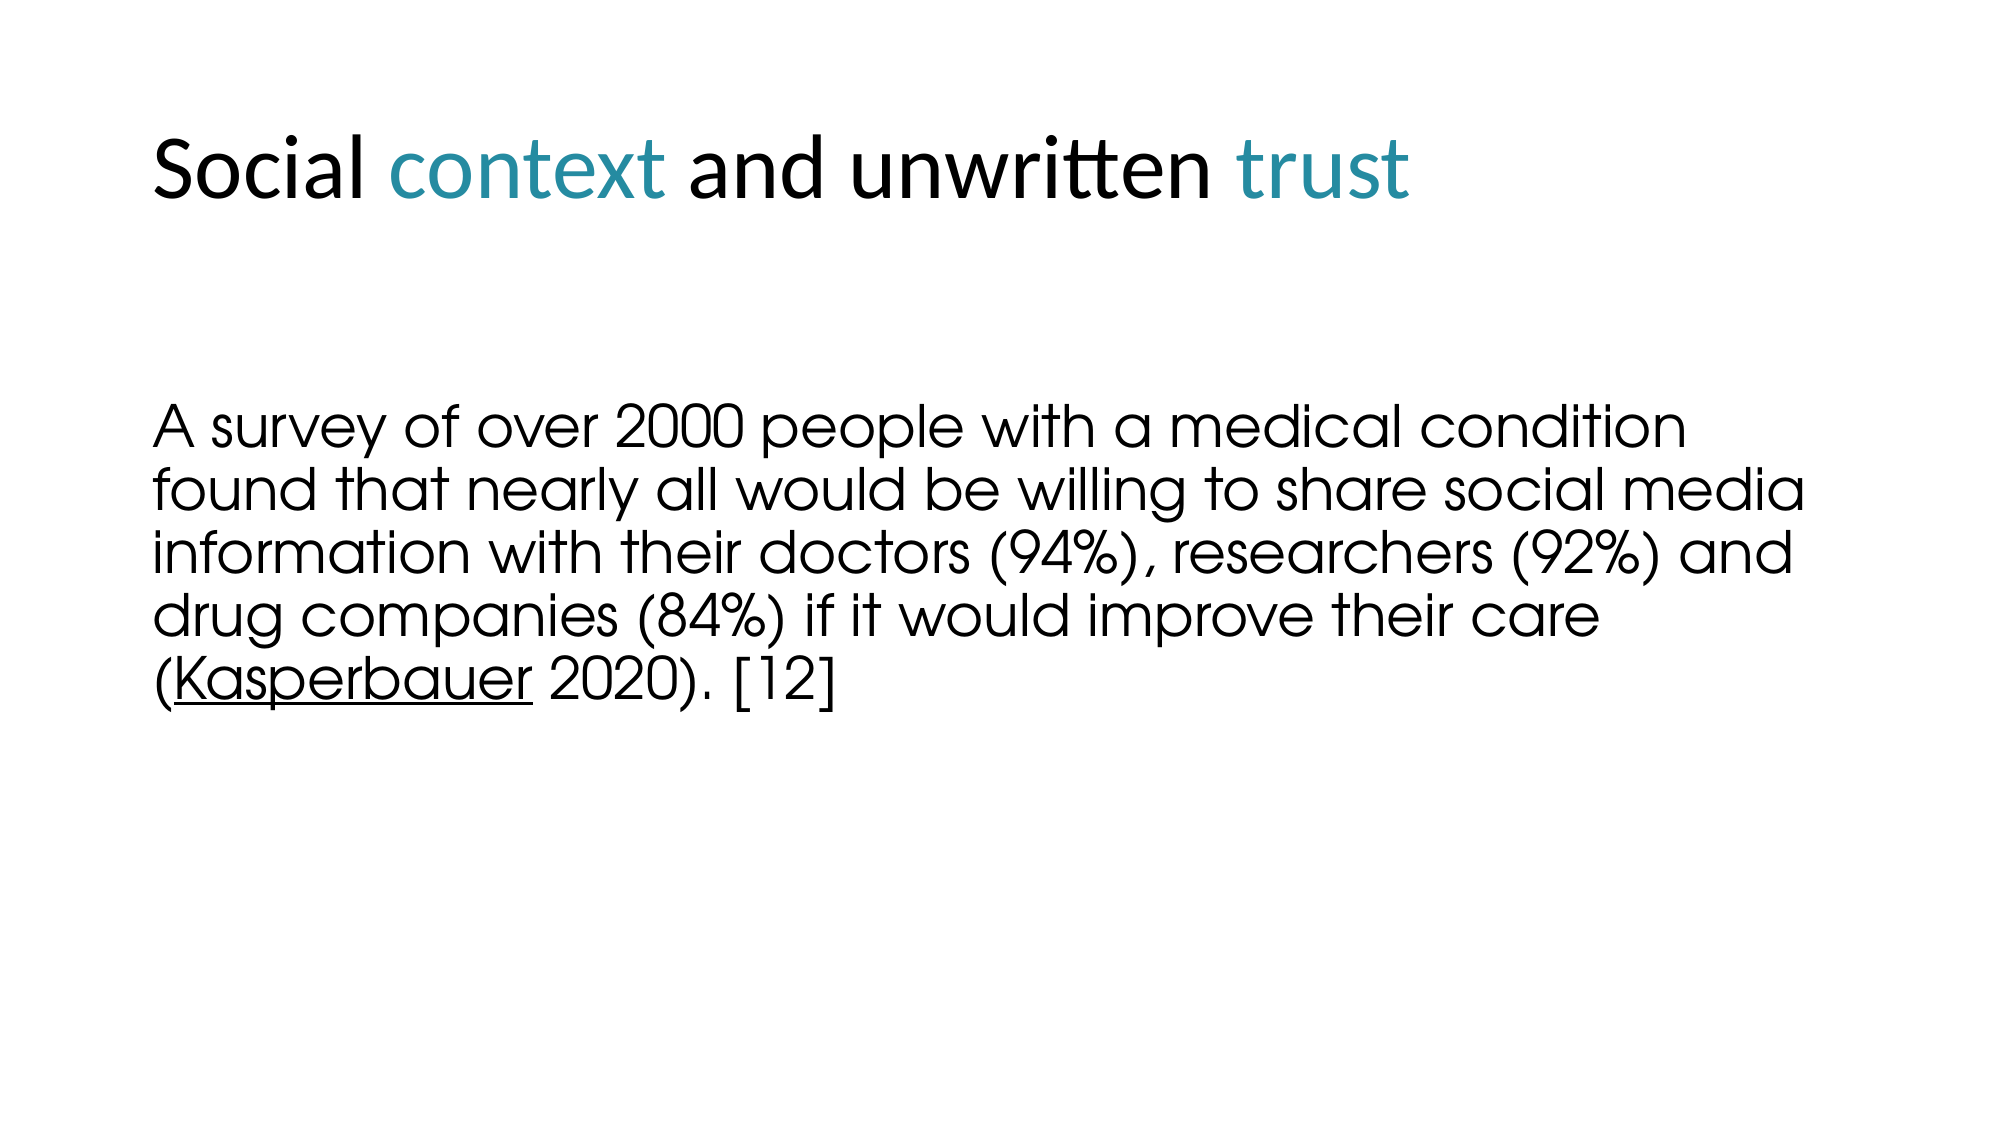

# Social context and unwritten trust

A survey of over 2000 people with a medical condition found that nearly all would be willing to share social media information with their doctors (94%), researchers (92%) and drug companies (84%) if it would improve their care (Kasperbauer 2020). [12]